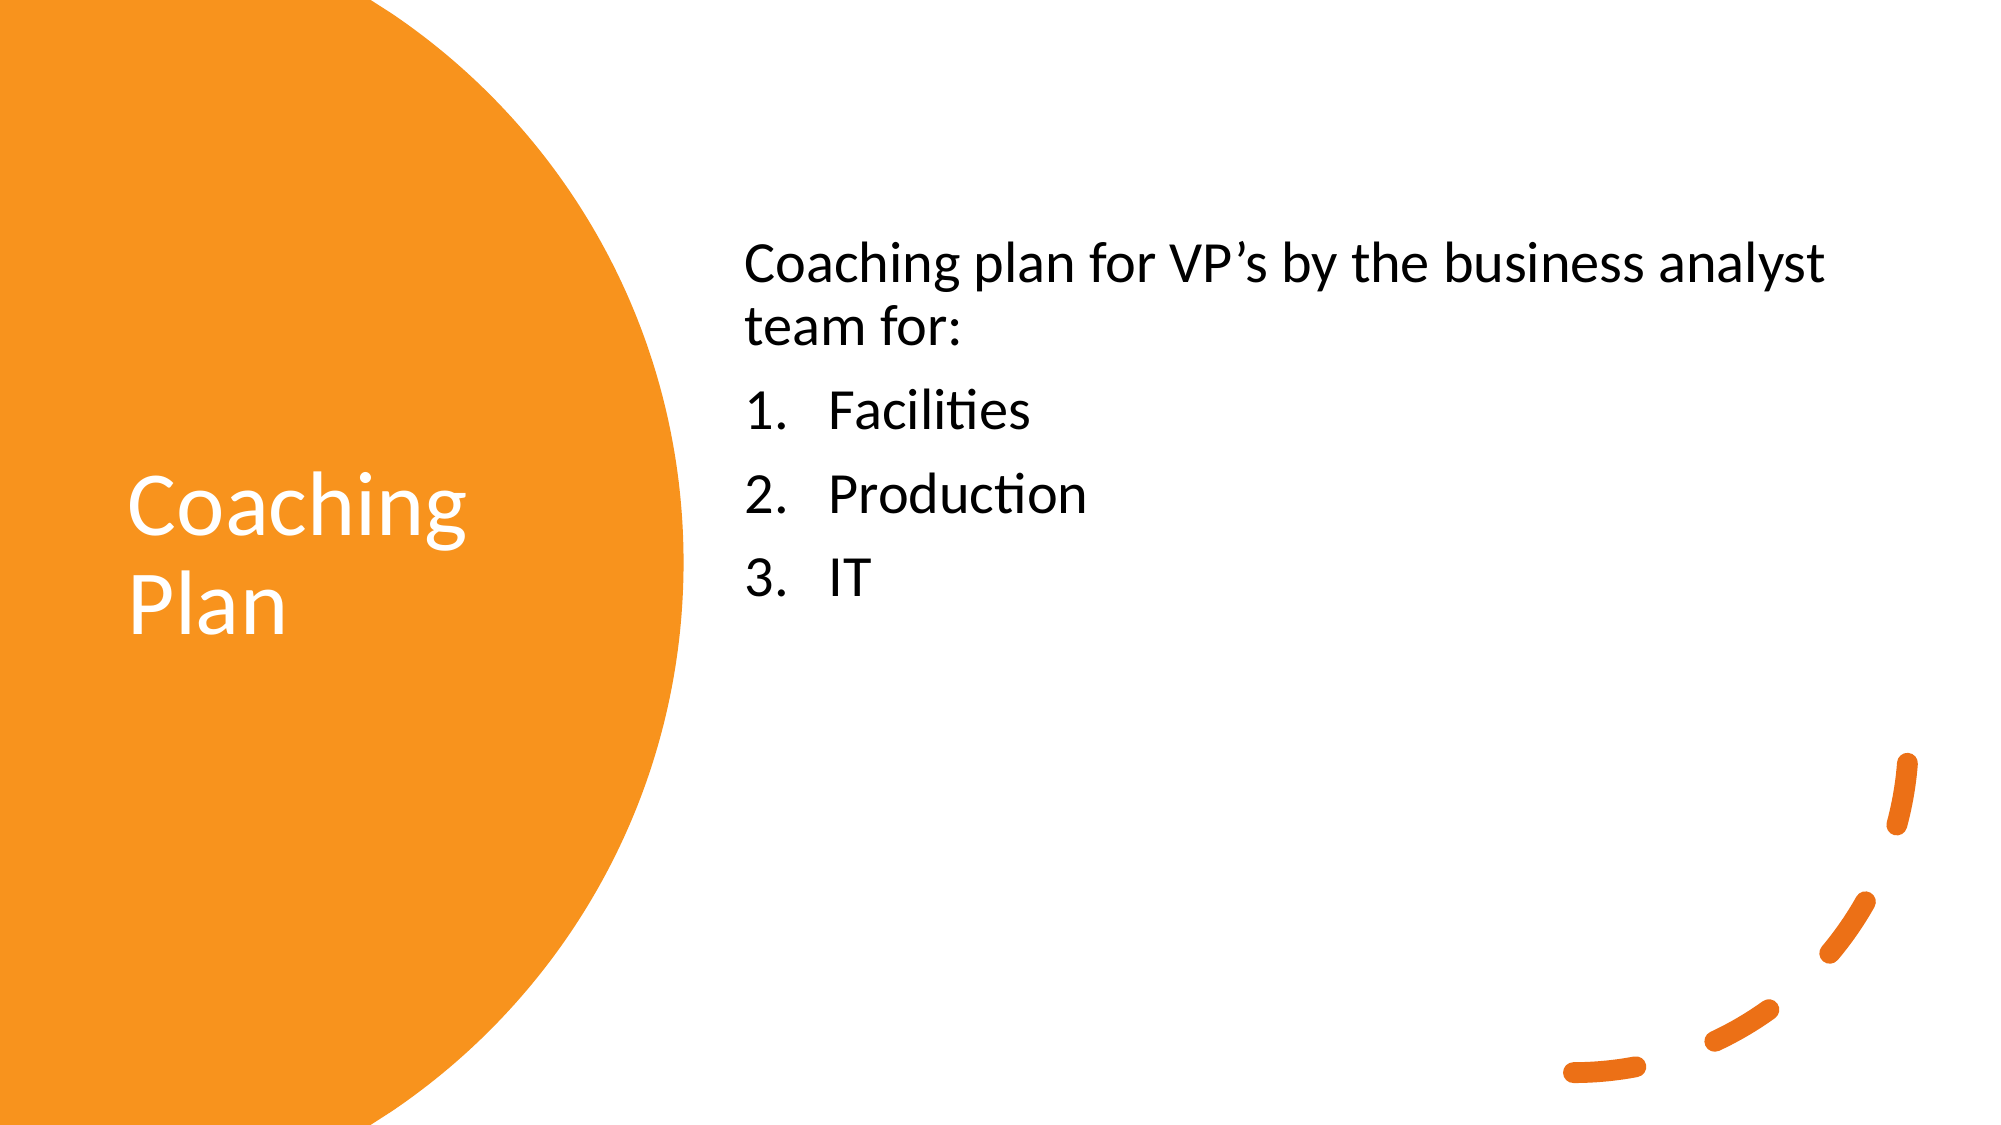

Coaching plan for VP’s by the business analyst team for:
Facilities
Production
IT

# Coaching Plan